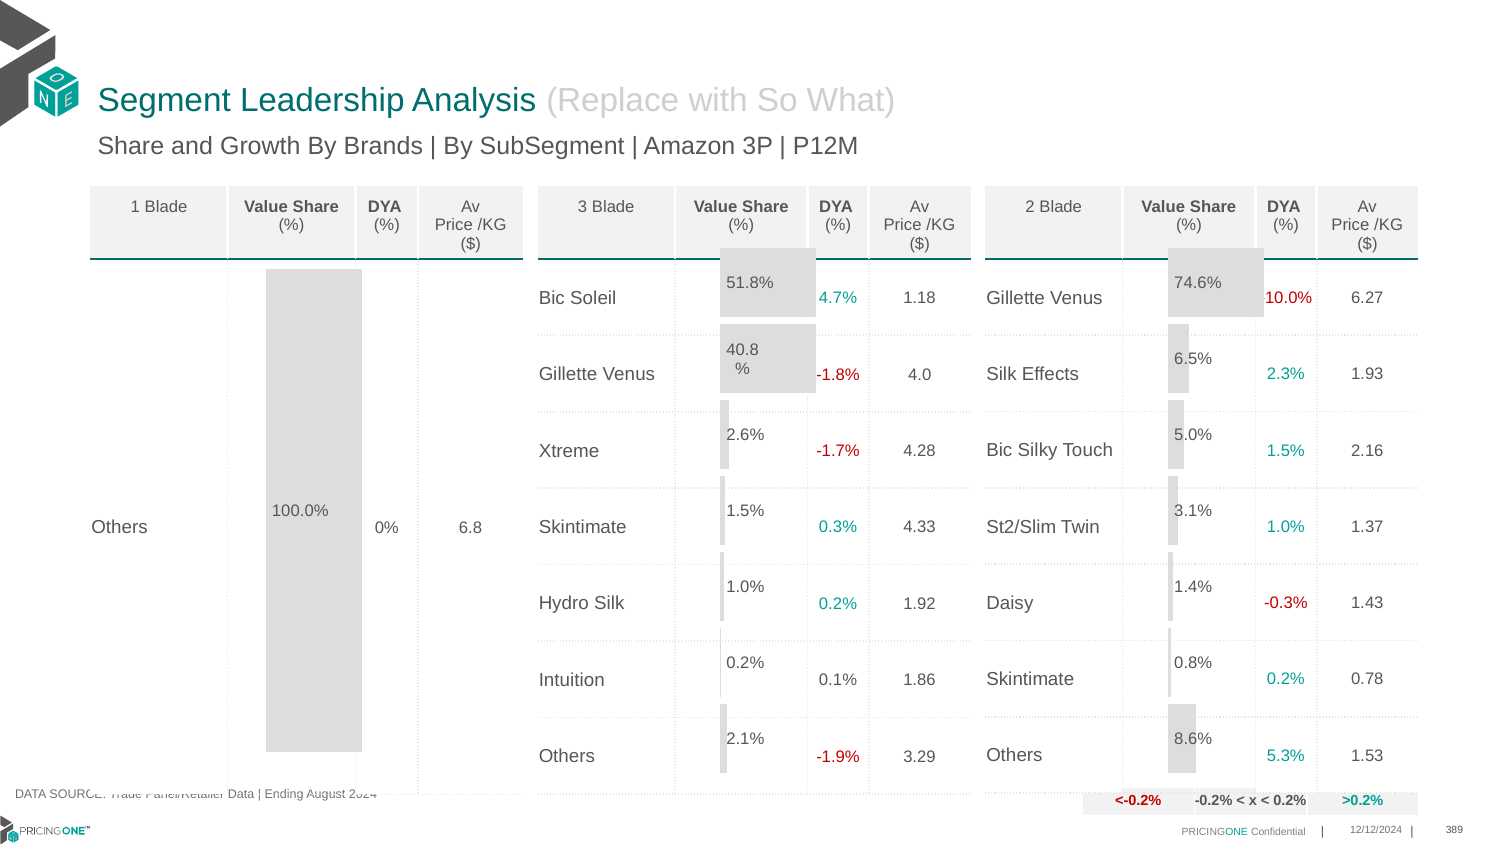

# Segment Leadership Analysis (Replace with So What)
Share and Growth By Brands | By SubSegment | Amazon 3P | P12M
| 3 Blade | Value Share (%) | DYA (%) | Av Price /KG ($) |
| --- | --- | --- | --- |
| Bic Soleil |  | 4.7% | 1.18 |
| Gillette Venus |  | -1.8% | 4.0 |
| Xtreme |  | -1.7% | 4.28 |
| Skintimate |  | 0.3% | 4.33 |
| Hydro Silk |  | 0.2% | 1.92 |
| Intuition |  | 0.1% | 1.86 |
| Others |  | -1.9% | 3.29 |
| 1 Blade | Value Share (%) | DYA (%) | Av Price /KG ($) |
| --- | --- | --- | --- |
| Others |  | 0% | 6.8 |
| 2 Blade | Value Share (%) | DYA (%) | Av Price /KG ($) |
| --- | --- | --- | --- |
| Gillette Venus |  | -10.0% | 6.27 |
| Silk Effects |  | 2.3% | 1.93 |
| Bic Silky Touch |  | 1.5% | 2.16 |
| St2/Slim Twin |  | 1.0% | 1.37 |
| Daisy |  | -0.3% | 1.43 |
| Skintimate |  | 0.2% | 0.78 |
| Others |  | 5.3% | 1.53 |

### Chart

| Category | Amazon 3P | 1 Blade |
|---|---|
|  | 0.9999999999999999 |

### Chart

| Category | Amazon 3P | 3 Blade |
|---|---|
|  | 0.5180030600706499 |

### Chart

| Category | Amazon 3P | 2 Blade |
|---|---|
|  | 0.746414534281005 |
DATA SOURCE: Trade Panel/Retailer Data | Ending August 2024
| <-0.2% | -0.2% < x < 0.2% | >0.2% |
| --- | --- | --- |

12/12/2024
389